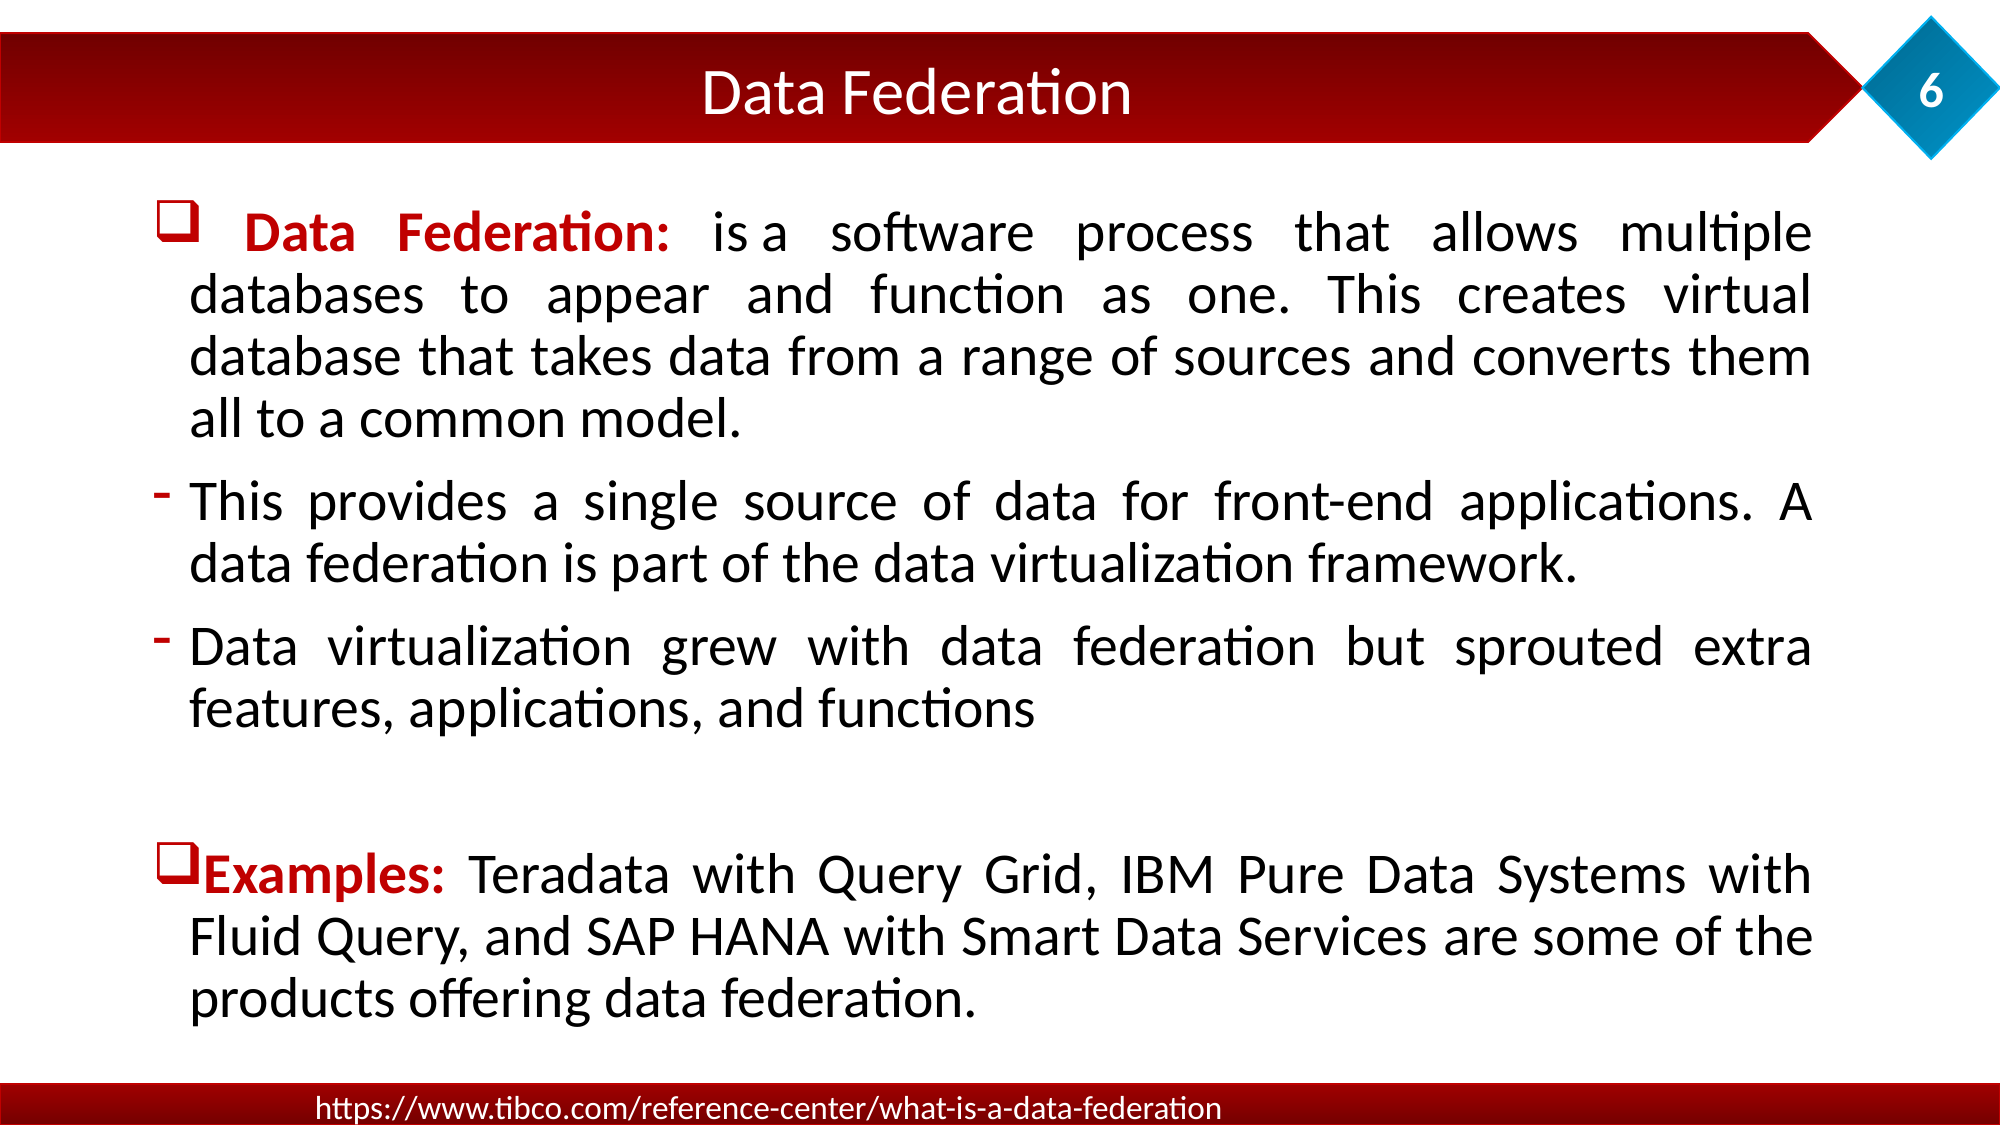

6
Data Federation
 Data Federation: is a software process that allows multiple databases to appear and function as one. This creates virtual database that takes data from a range of sources and converts them all to a common model.
This provides a single source of data for front-end applications. A data federation is part of the data virtualization framework.
Data virtualization grew with data federation but sprouted extra features, applications, and functions

Examples: Teradata with Query Grid, IBM Pure Data Systems with Fluid Query, and SAP HANA with Smart Data Services are some of the products offering data federation.

		https://www.tibco.com/reference-center/what-is-a-data-federation